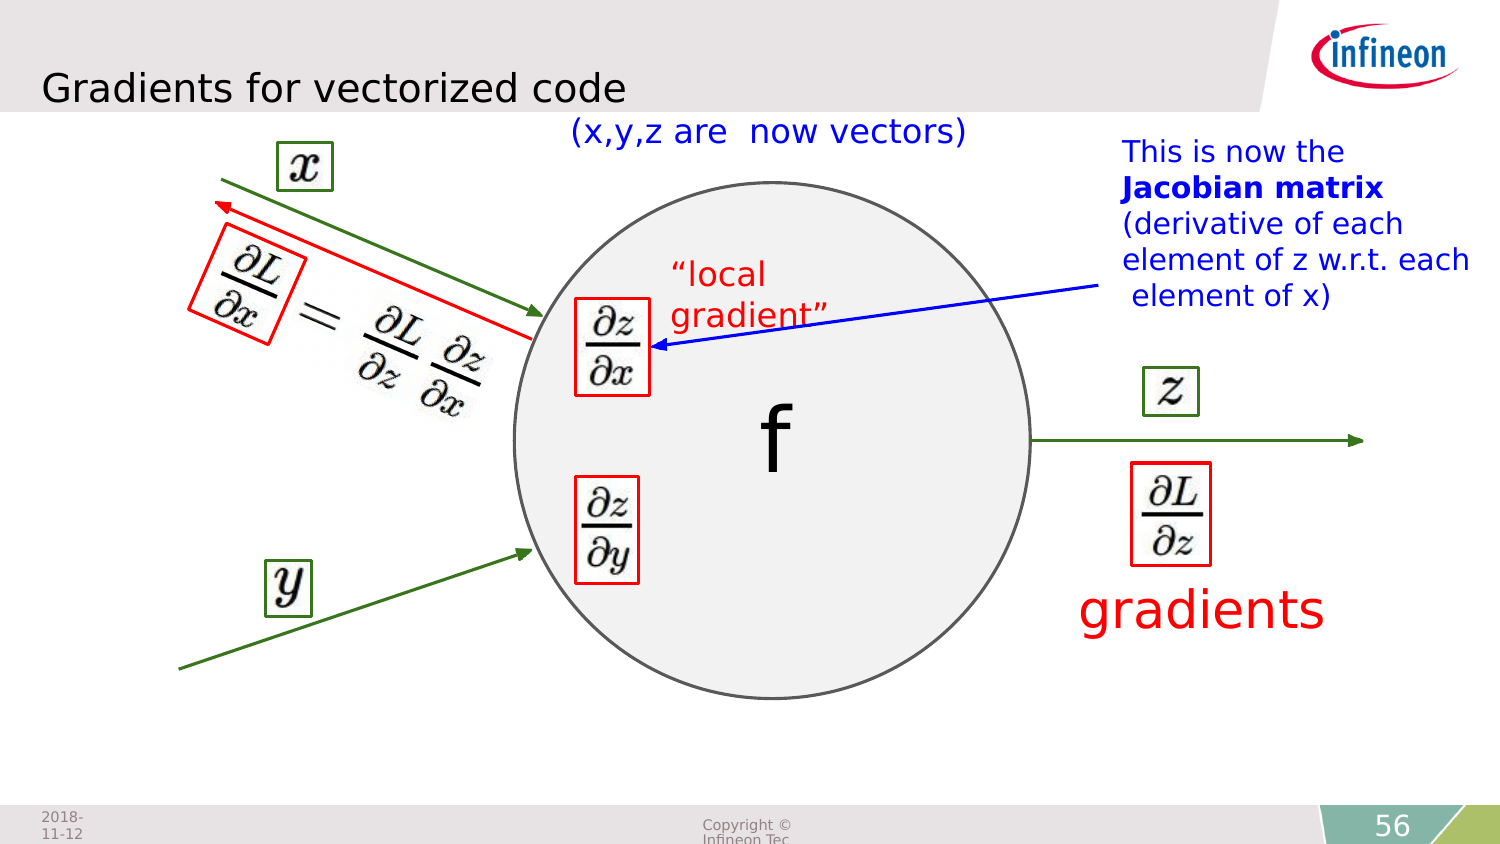

# Gradients for vectorized code
(x,y,z are  now vectors)
This is now the  Jacobian matrix  (derivative of each  element of z w.r.t. each  element of x)

“local gradient”

f

gradients
2018-11-12
Copyright © Infineon Technologies AG 2018. All rights reserved.
56